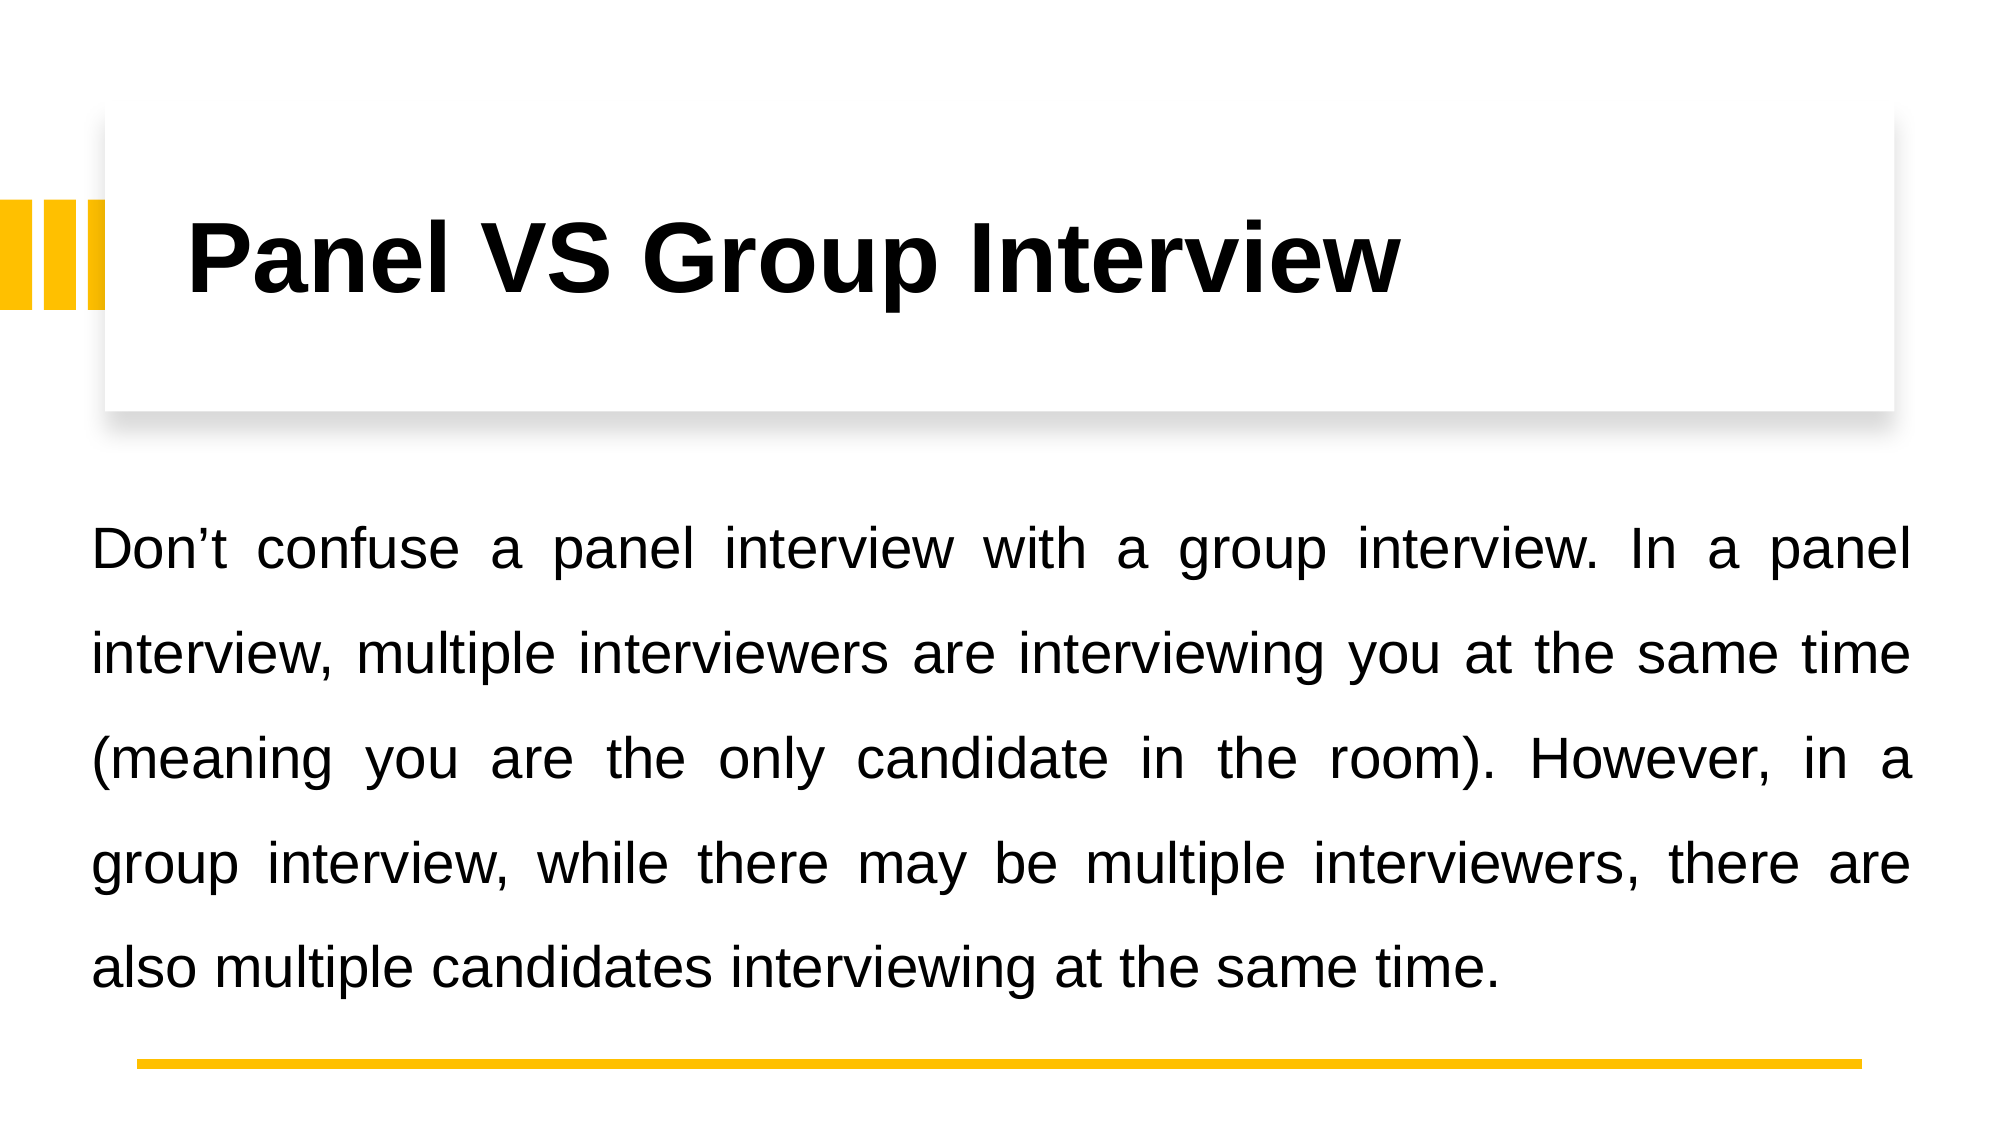

# Panel VS Group Interview

Don’t confuse a panel interview with a group interview. In a panel interview, multiple interviewers are interviewing you at the same time (meaning you are the only candidate in the room). However, in a group interview, while there may be multiple interviewers, there are also multiple candidates interviewing at the same time.